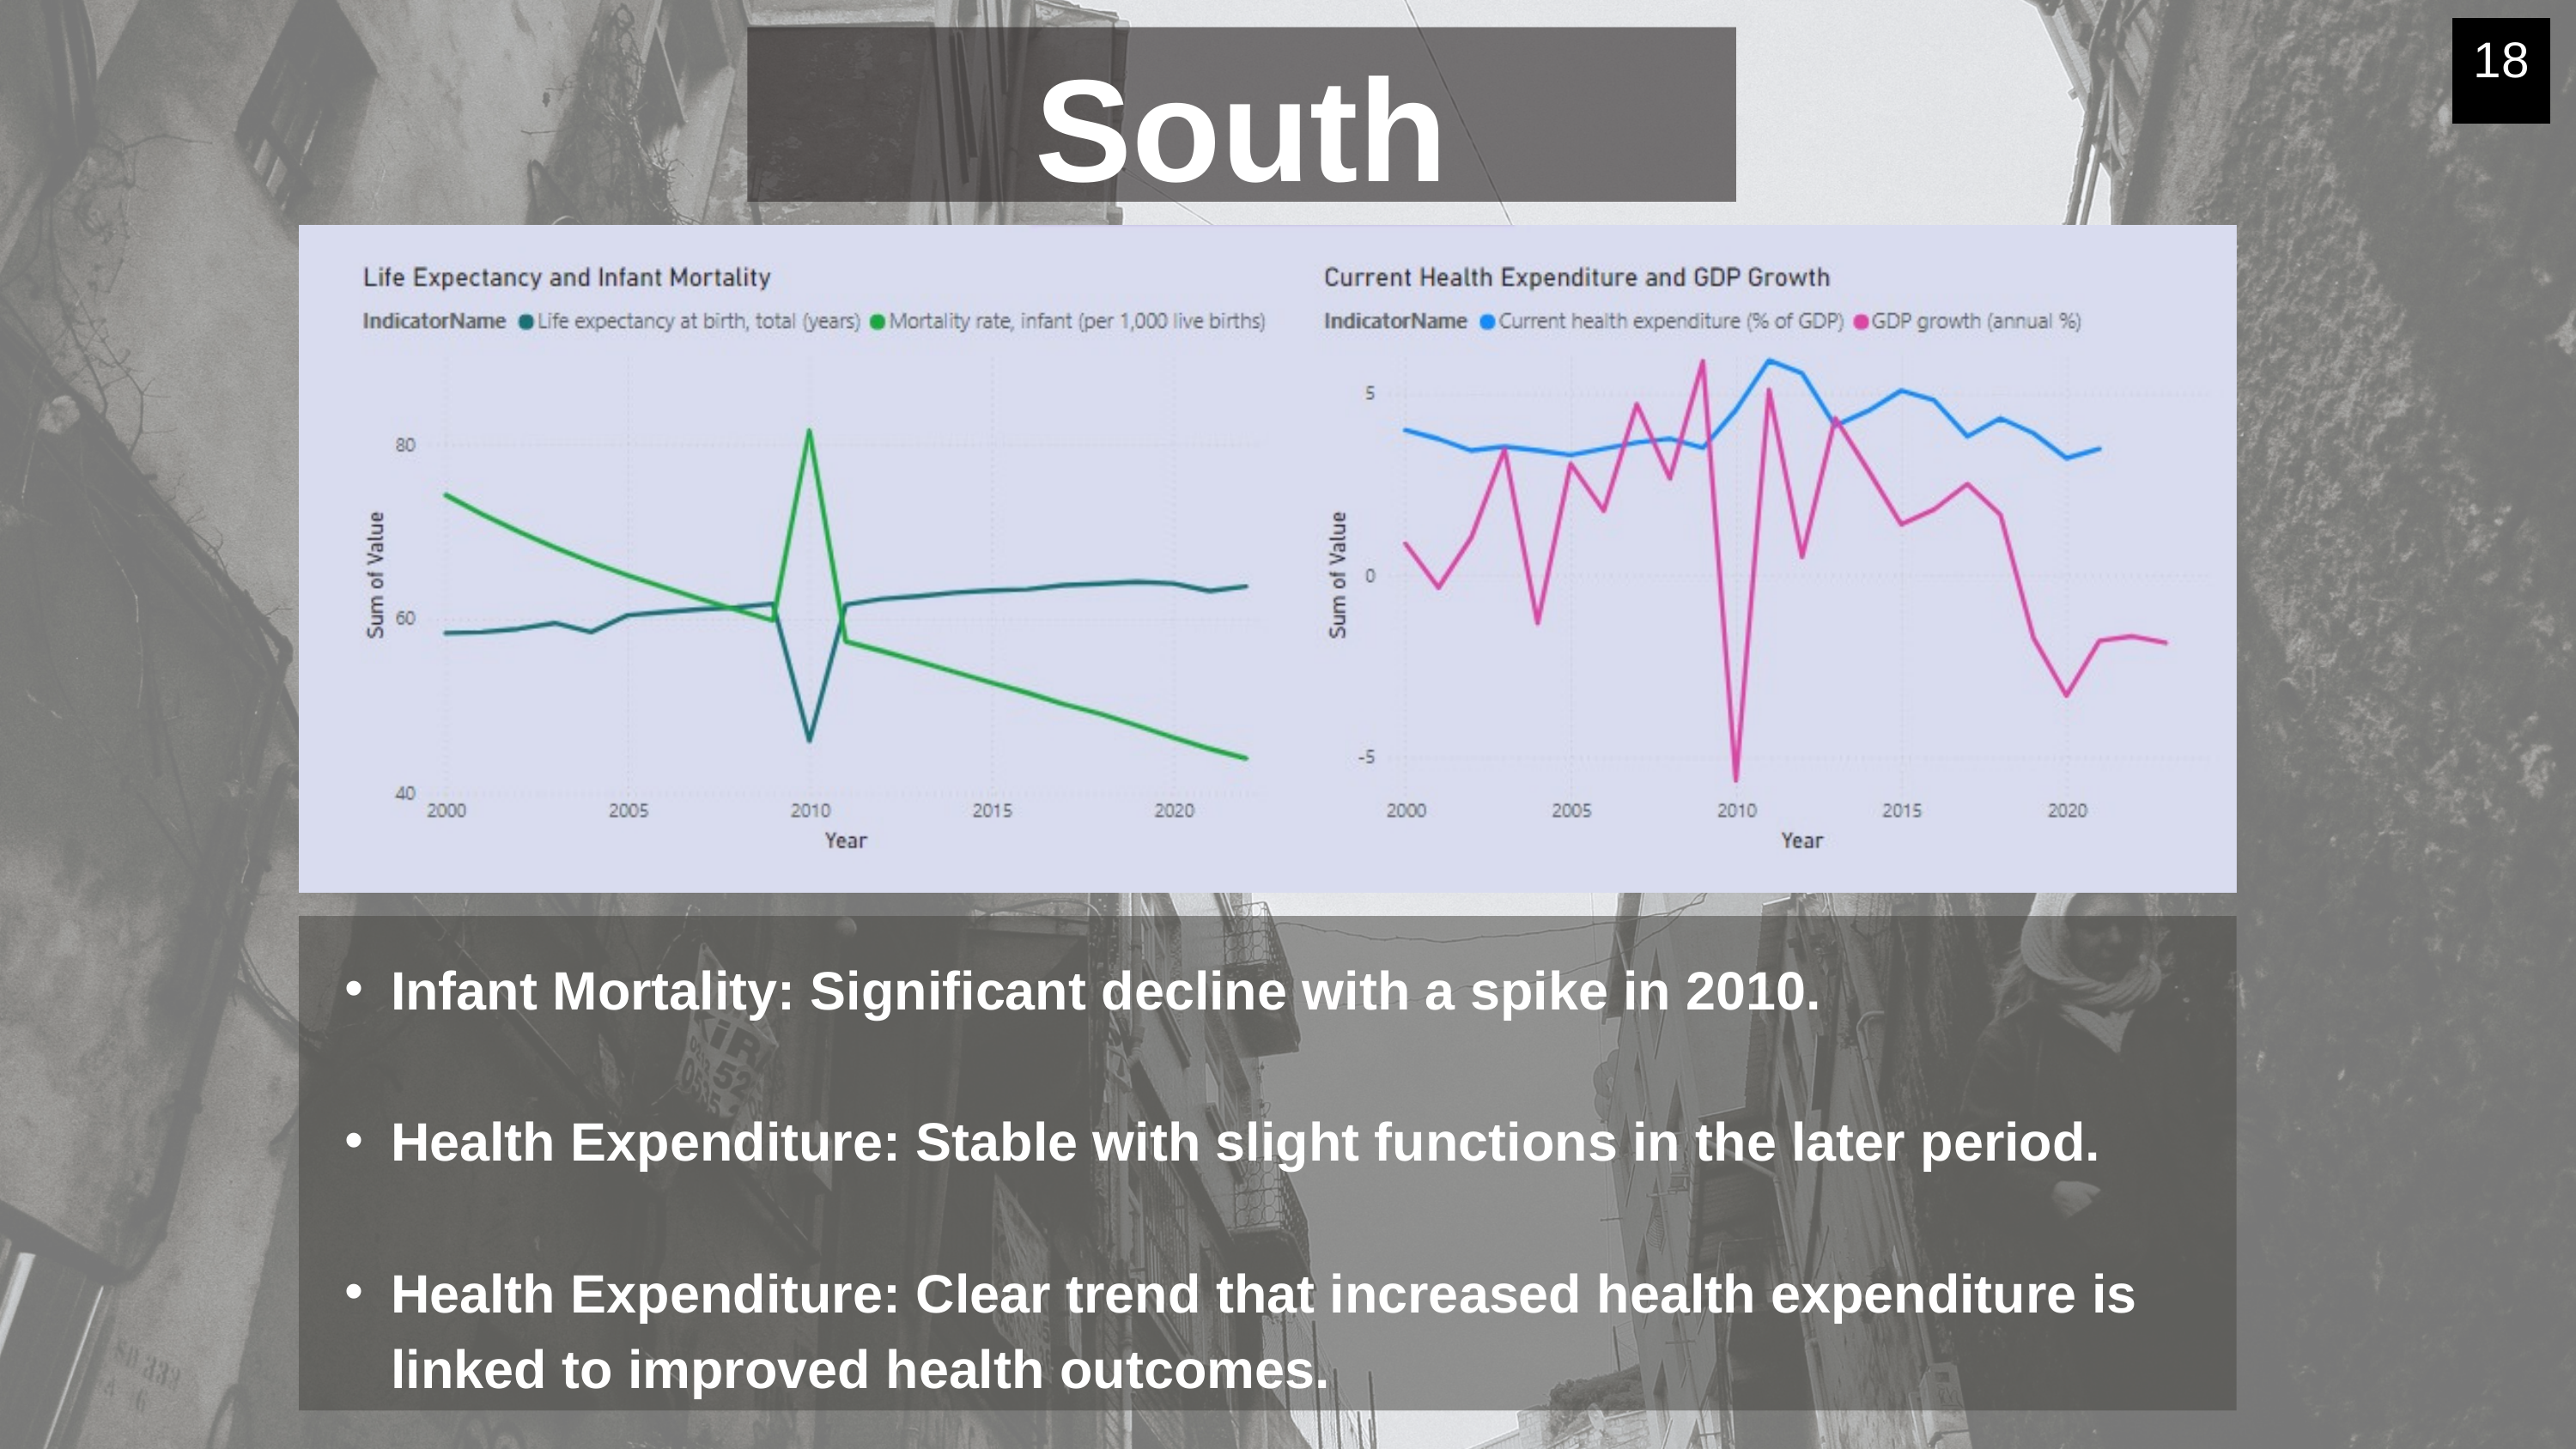

South America

18

Infant Mortality: Significant decline with a spike in 2010.

Health Expenditure: Stable with slight functions in the later period.

Health Expenditure: Clear trend that increased health expenditure is linked to improved health outcomes.